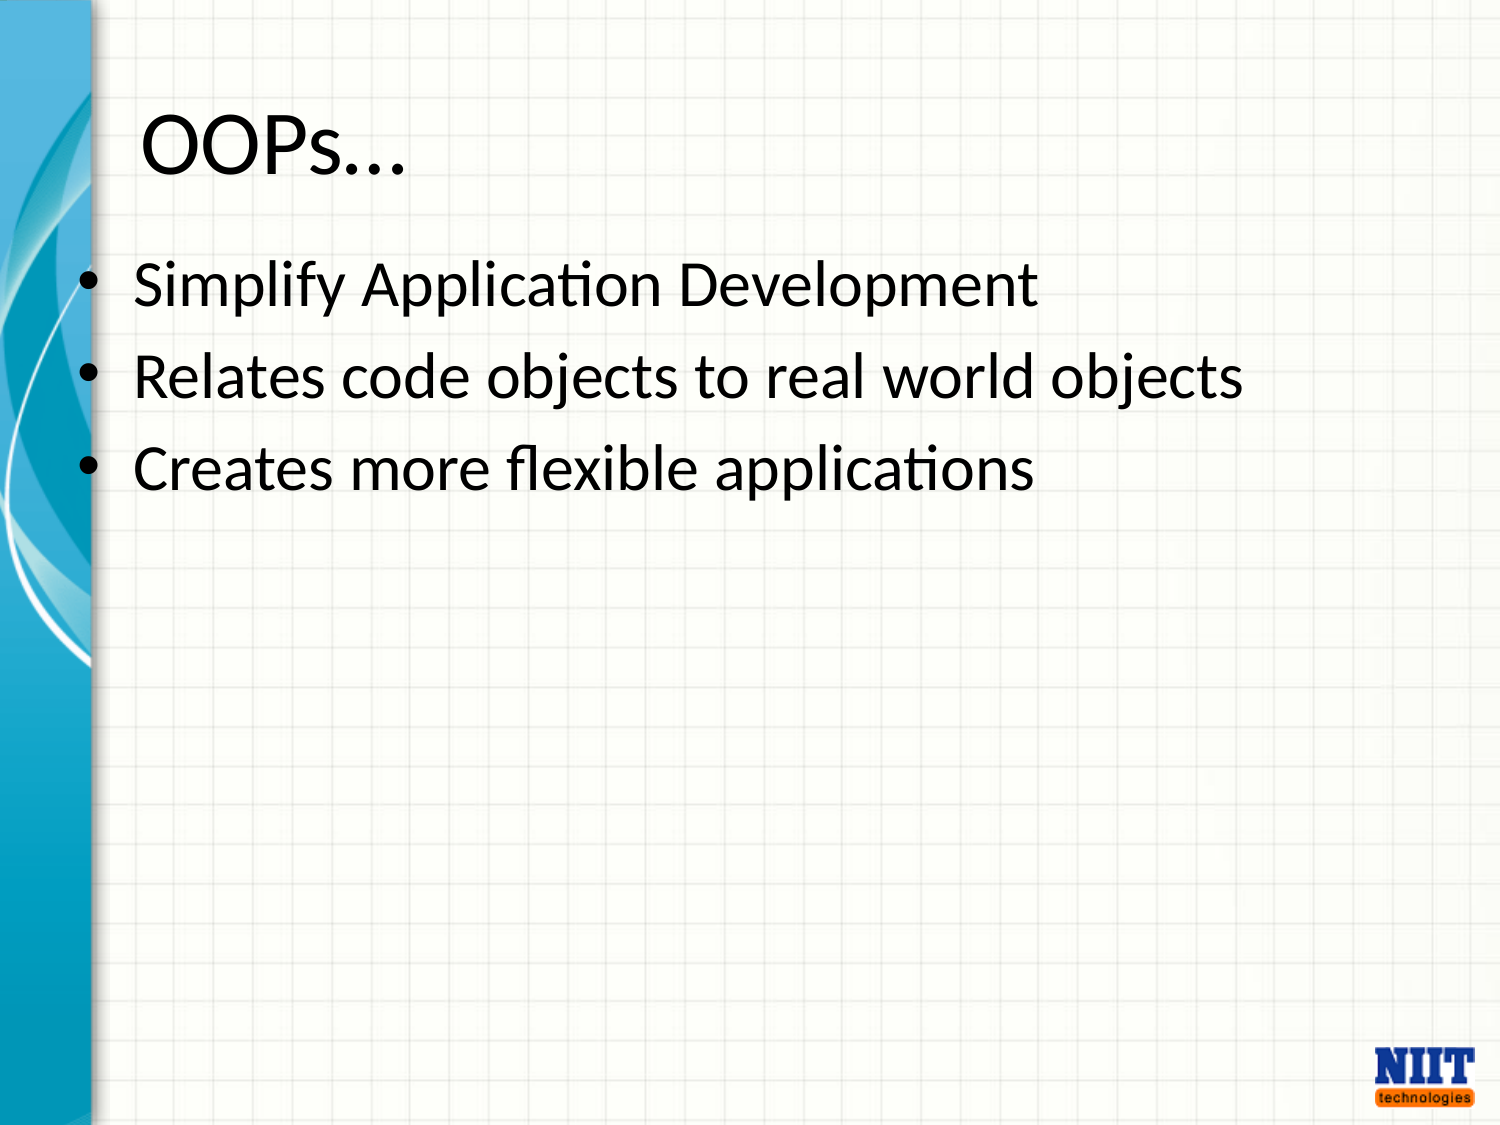

# OOPs…
Simplify Application Development
Relates code objects to real world objects
Creates more flexible applications